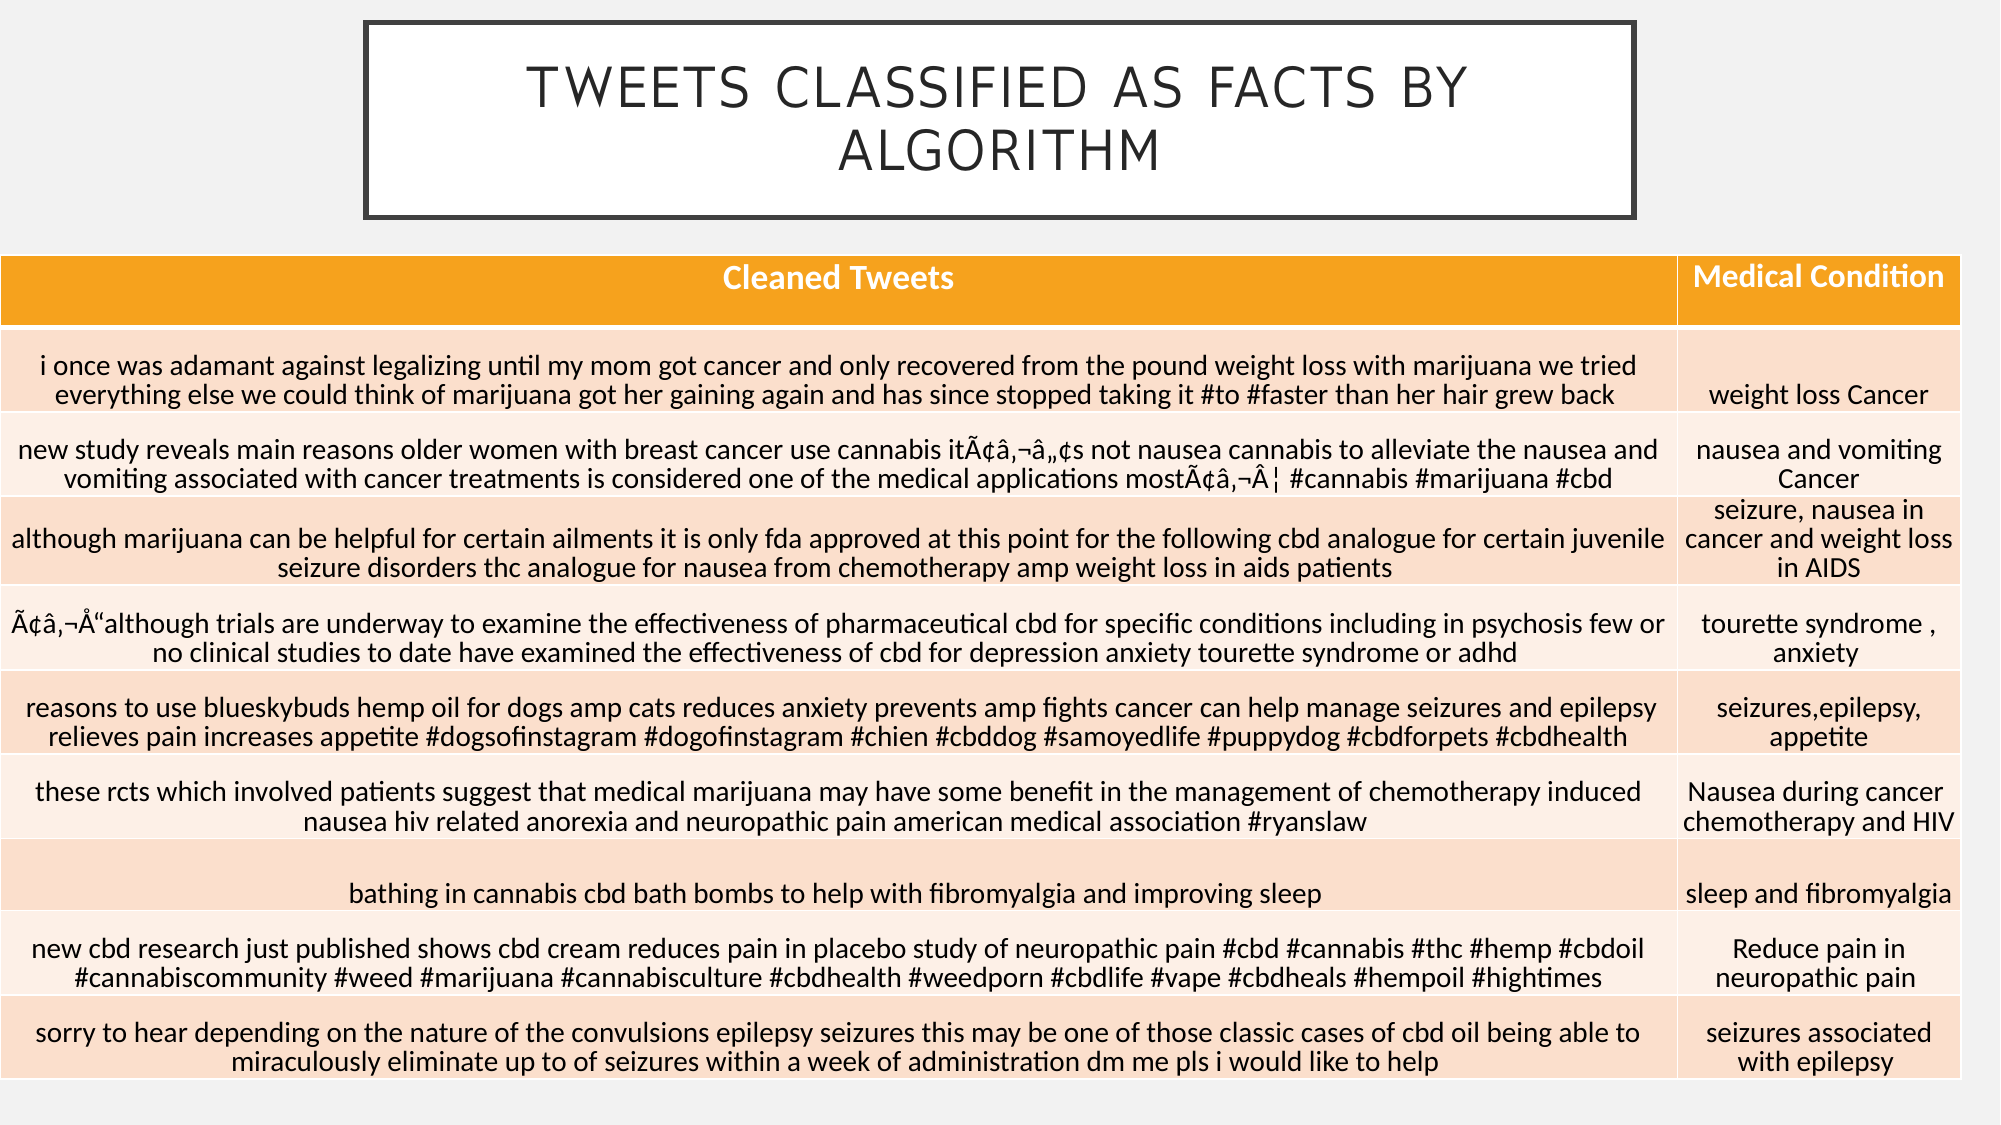

# Tweets classified as facts by algorithm
| Cleaned Tweets | Medical Condition |
| --- | --- |
| i once was adamant against legalizing until my mom got cancer and only recovered from the pound weight loss with marijuana we tried everything else we could think of marijuana got her gaining again and has since stopped taking it #to #faster than her hair grew back | weight loss Cancer |
| new study reveals main reasons older women with breast cancer use cannabis itÃ¢â‚¬â„¢s not nausea cannabis to alleviate the nausea and vomiting associated with cancer treatments is considered one of the medical applications mostÃ¢â‚¬Â¦ #cannabis #marijuana #cbd | nausea and vomiting Cancer |
| although marijuana can be helpful for certain ailments it is only fda approved at this point for the following cbd analogue for certain juvenile seizure disorders thc analogue for nausea from chemotherapy amp weight loss in aids patients | seizure, nausea in cancer and weight loss in AIDS |
| Ã¢â‚¬Å“although trials are underway to examine the effectiveness of pharmaceutical cbd for specific conditions including in psychosis few or no clinical studies to date have examined the effectiveness of cbd for depression anxiety tourette syndrome or adhd | tourette syndrome , anxiety |
| reasons to use blueskybuds hemp oil for dogs amp cats reduces anxiety prevents amp fights cancer can help manage seizures and epilepsy relieves pain increases appetite #dogsofinstagram #dogofinstagram #chien #cbddog #samoyedlife #puppydog #cbdforpets #cbdhealth | seizures,epilepsy, appetite |
| these rcts which involved patients suggest that medical marijuana may have some benefit in the management of chemotherapy induced nausea hiv related anorexia and neuropathic pain american medical association #ryanslaw | Nausea during cancer chemotherapy and HIV |
| bathing in cannabis cbd bath bombs to help with fibromyalgia and improving sleep | sleep and fibromyalgia |
| new cbd research just published shows cbd cream reduces pain in placebo study of neuropathic pain #cbd #cannabis #thc #hemp #cbdoil #cannabiscommunity #weed #marijuana #cannabisculture #cbdhealth #weedporn #cbdlife #vape #cbdheals #hempoil #hightimes | Reduce pain in neuropathic pain |
| sorry to hear depending on the nature of the convulsions epilepsy seizures this may be one of those classic cases of cbd oil being able to miraculously eliminate up to of seizures within a week of administration dm me pls i would like to help | seizures associated with epilepsy |